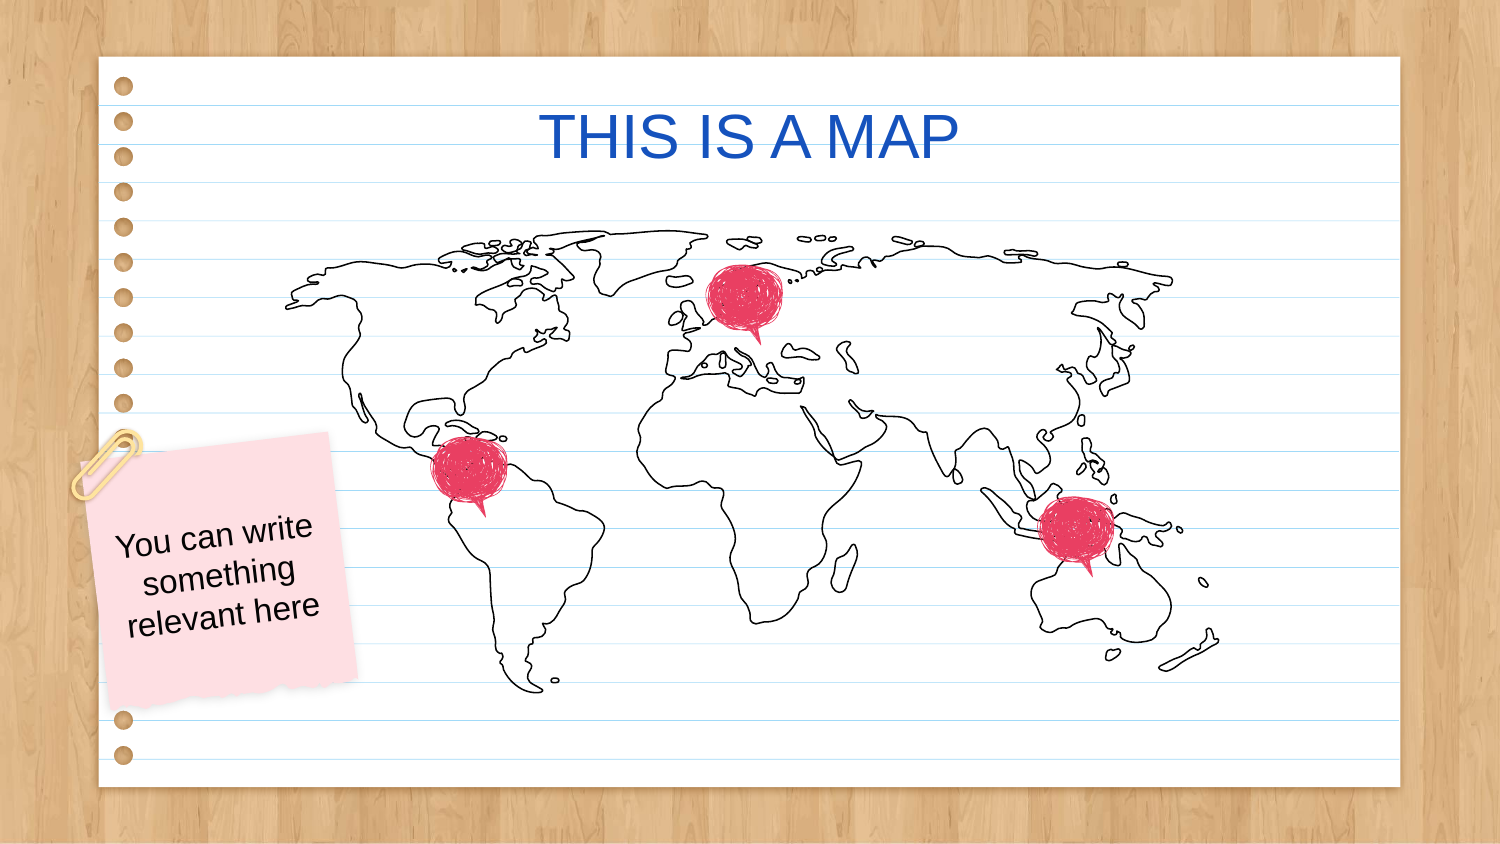

# THIS IS A MAP

You can write something relevant here